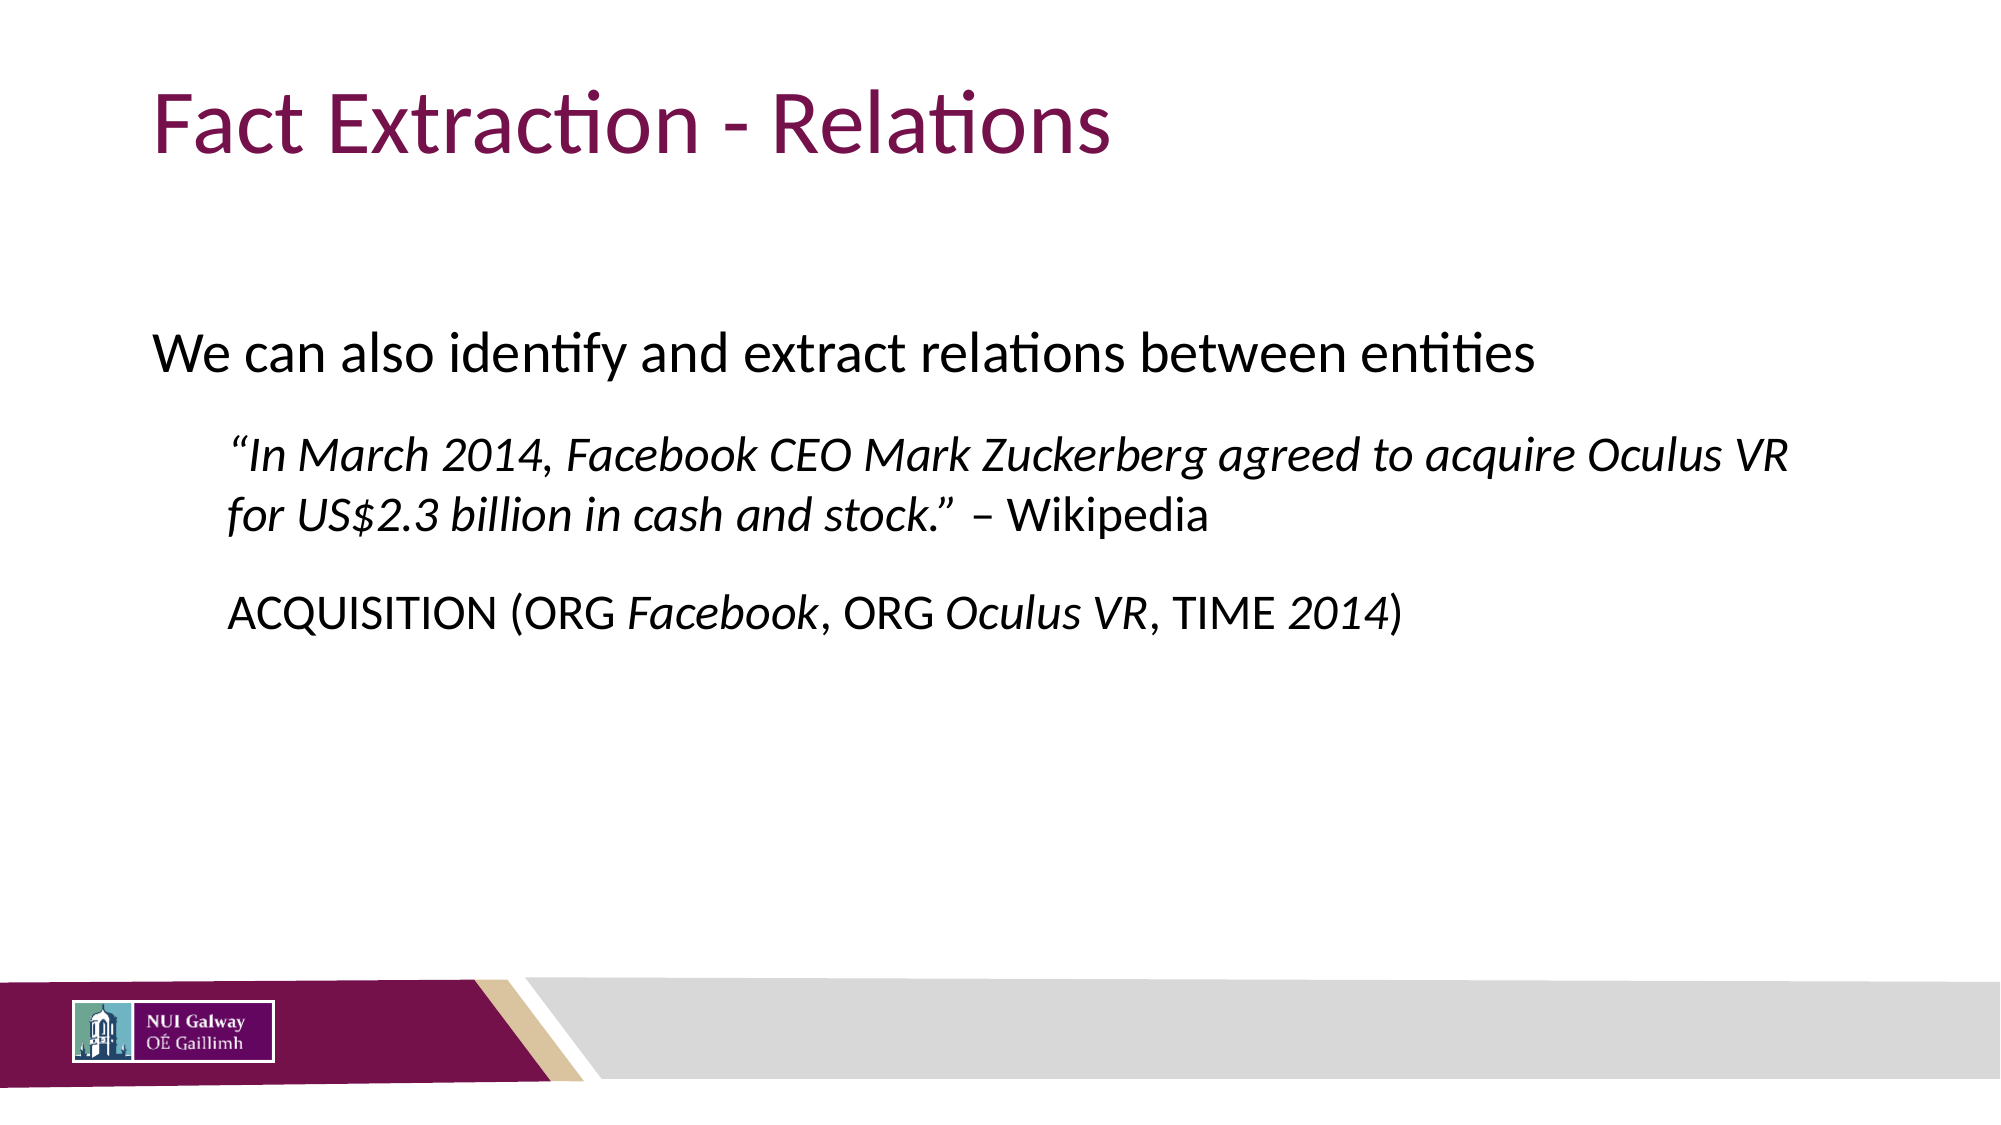

# Fact Extraction - Relations
We can also identify and extract relations between entities
“In March 2014, Facebook CEO Mark Zuckerberg agreed to acquire Oculus VR for US$2.3 billion in cash and stock.” – Wikipedia
ACQUISITION (ORG Facebook, ORG Oculus VR, TIME 2014)